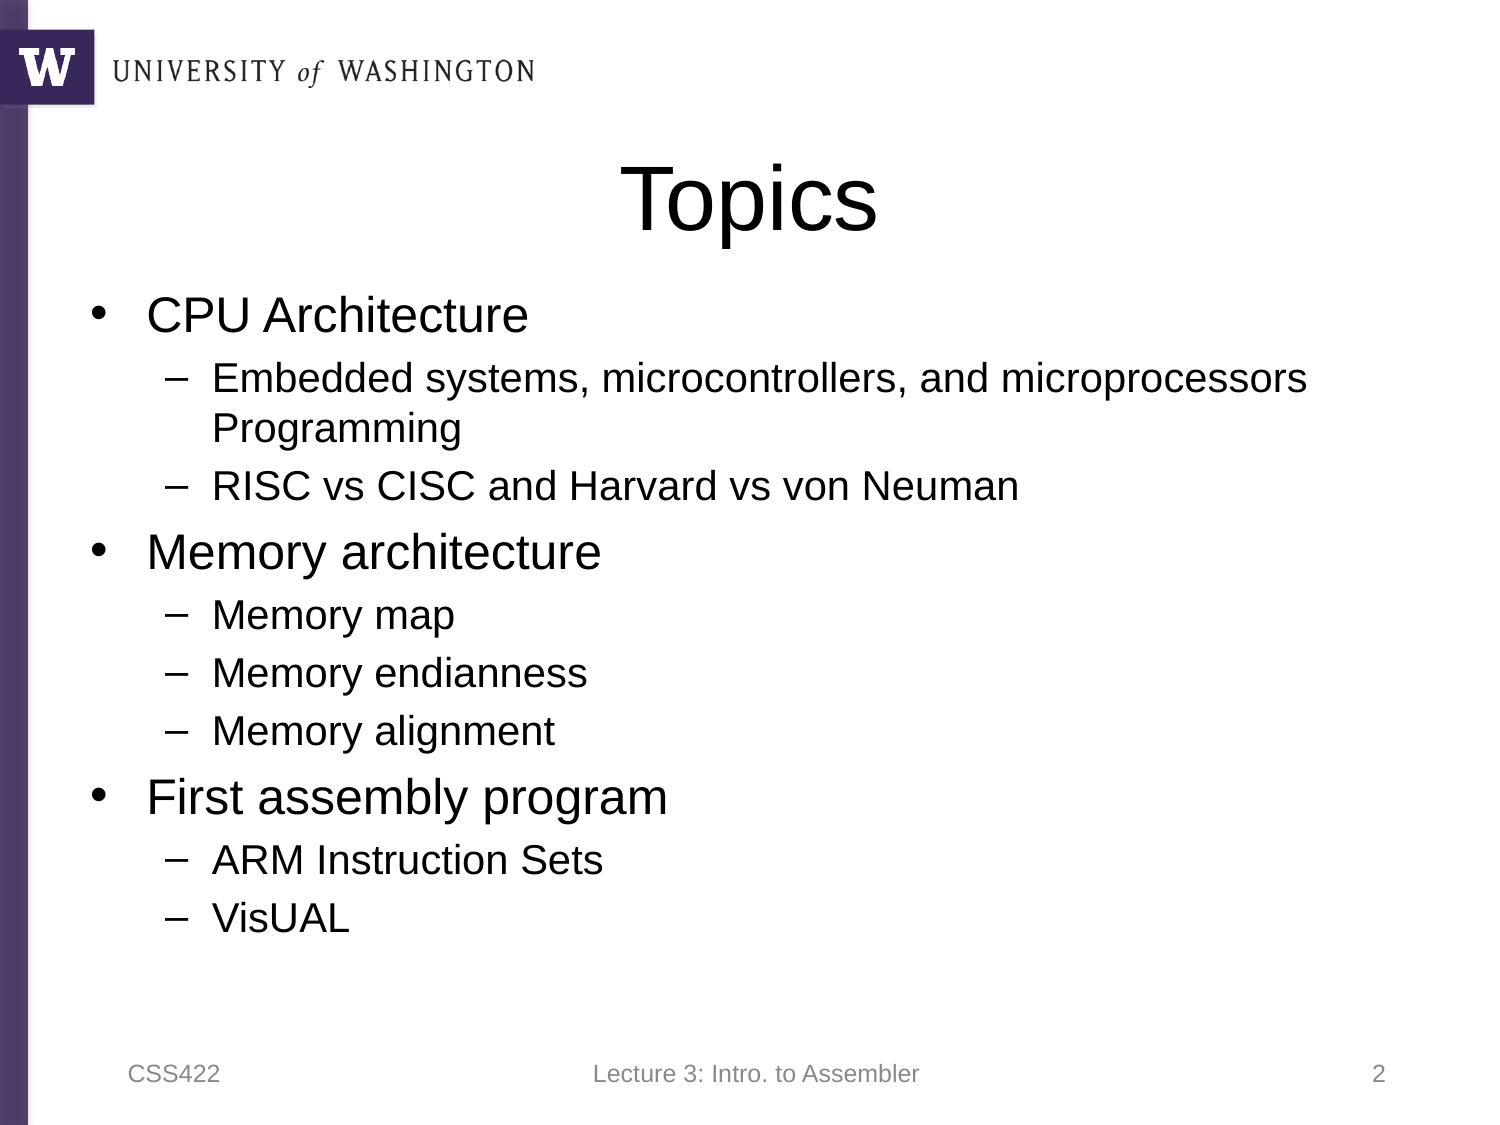

# Topics
CPU Architecture
Embedded systems, microcontrollers, and microprocessors Programming
RISC vs CISC and Harvard vs von Neuman
Memory architecture
Memory map
Memory endianness
Memory alignment
First assembly program
ARM Instruction Sets
VisUAL
CSS422
Lecture 3: Intro. to Assembler
2